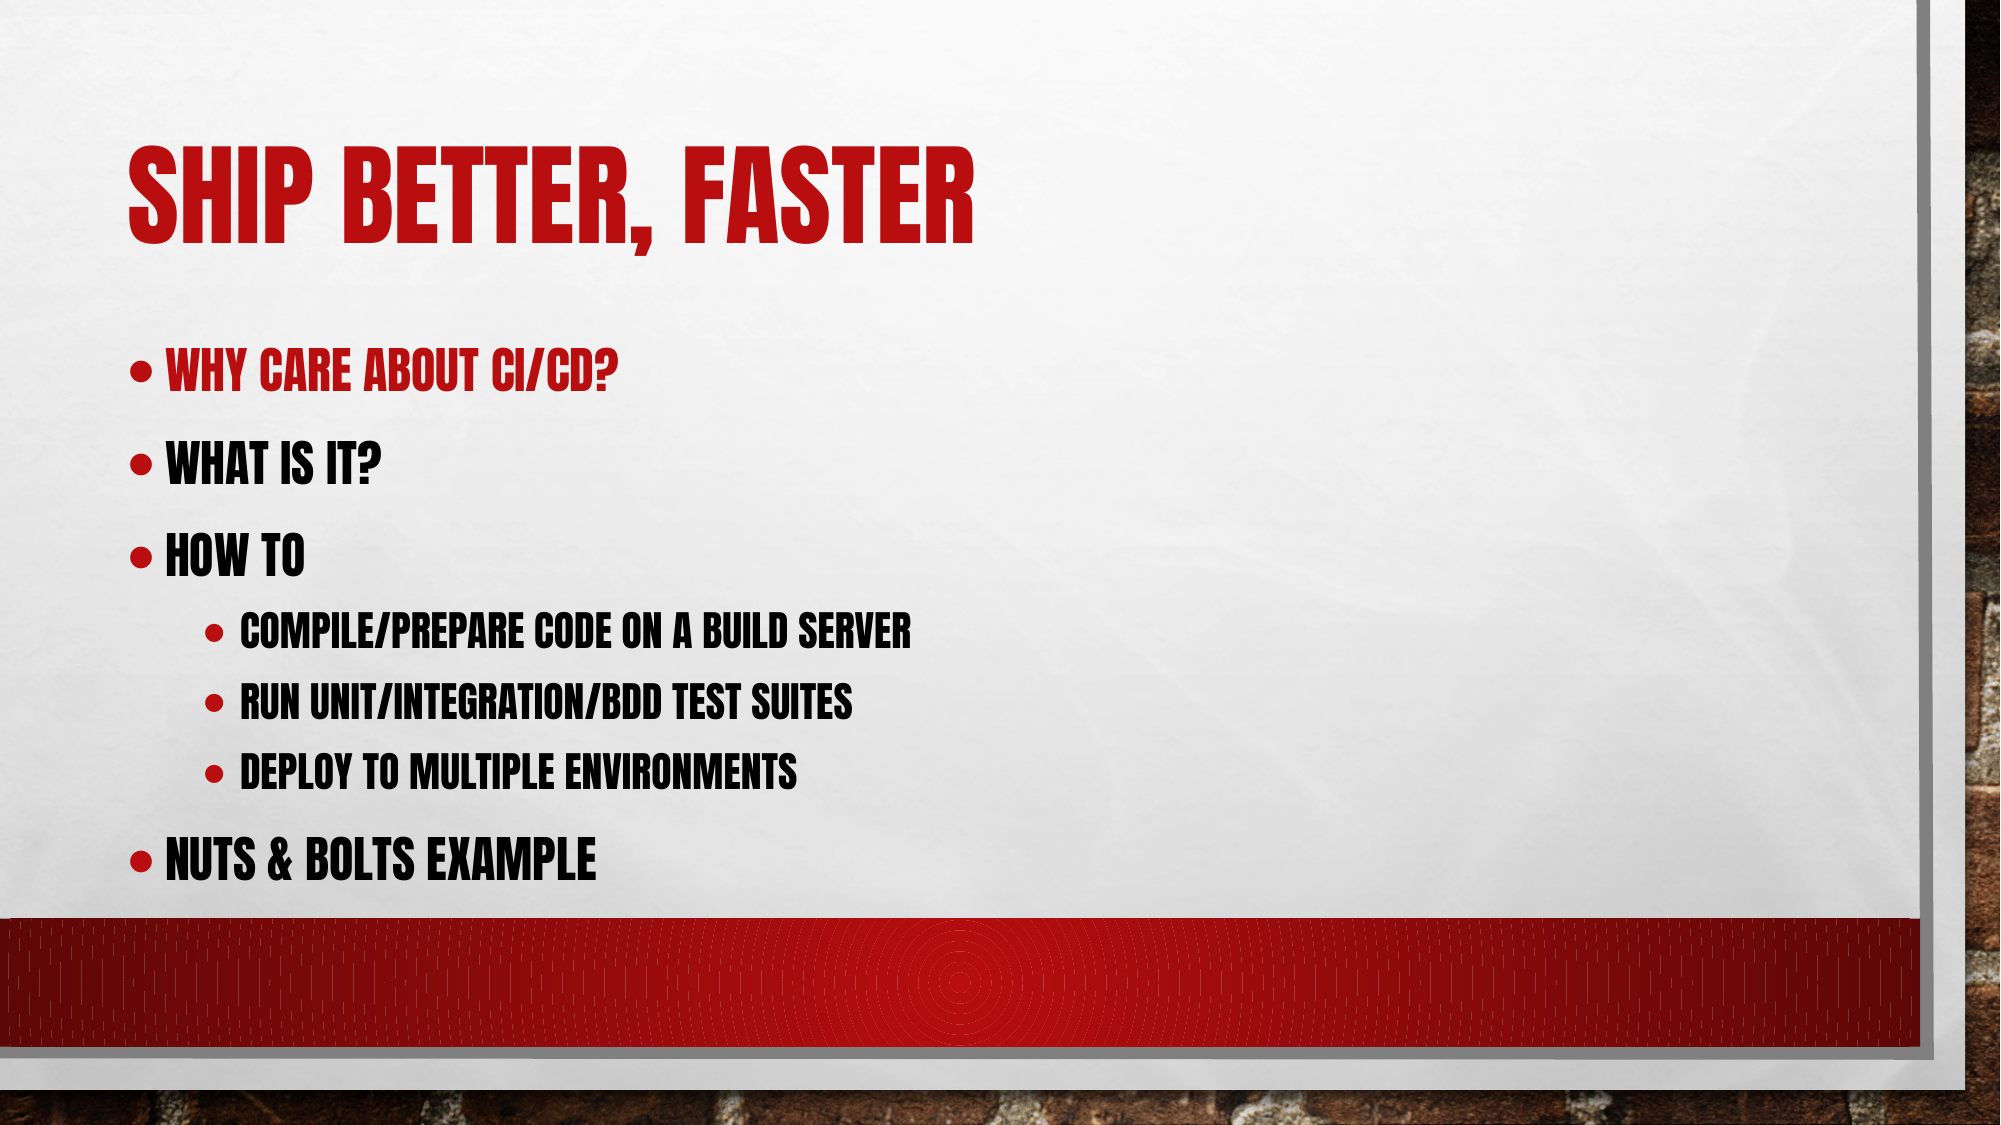

# Ship Better, faster
Why care about CI/CD?
What is it?
How To
Compile/prepare code on a build server
Run unit/integration/BDD test suites
Deploy to multiple environments
Nuts & Bolts Example